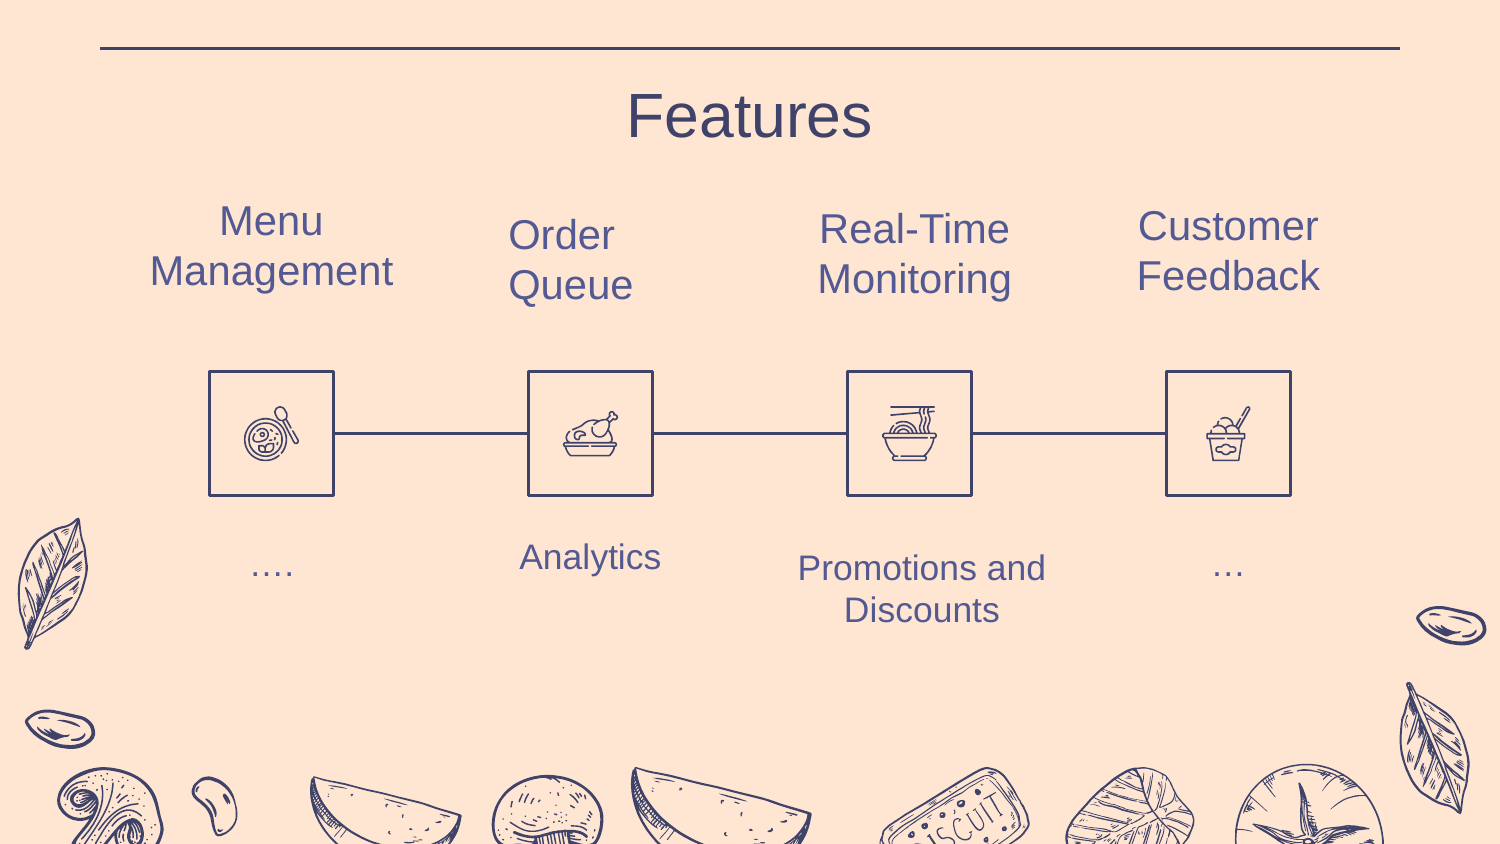

# Features
Customer Feedback
Menu Management
Order
Queue
Real-Time Monitoring

Promotions and Discounts
Analytics
….
…